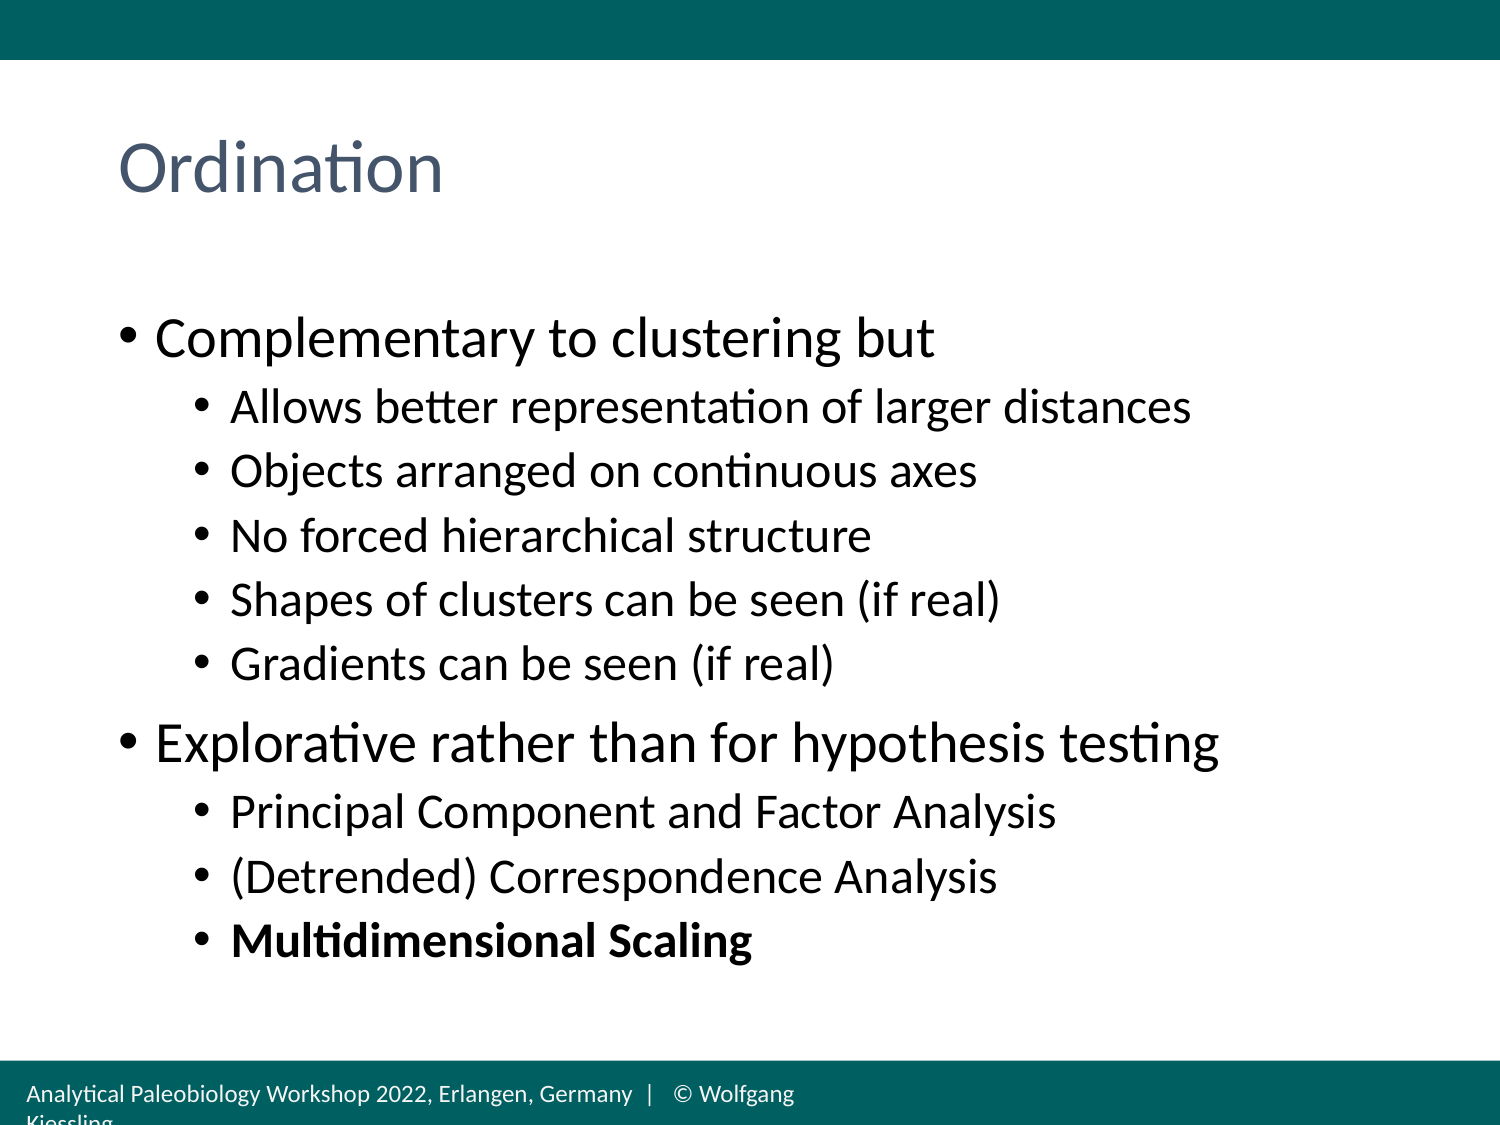

# Ordination
Complementary to clustering but
Allows better representation of larger distances
Objects arranged on continuous axes
No forced hierarchical structure
Shapes of clusters can be seen (if real)
Gradients can be seen (if real)
Explorative rather than for hypothesis testing
Principal Component and Factor Analysis
(Detrended) Correspondence Analysis
Multidimensional Scaling